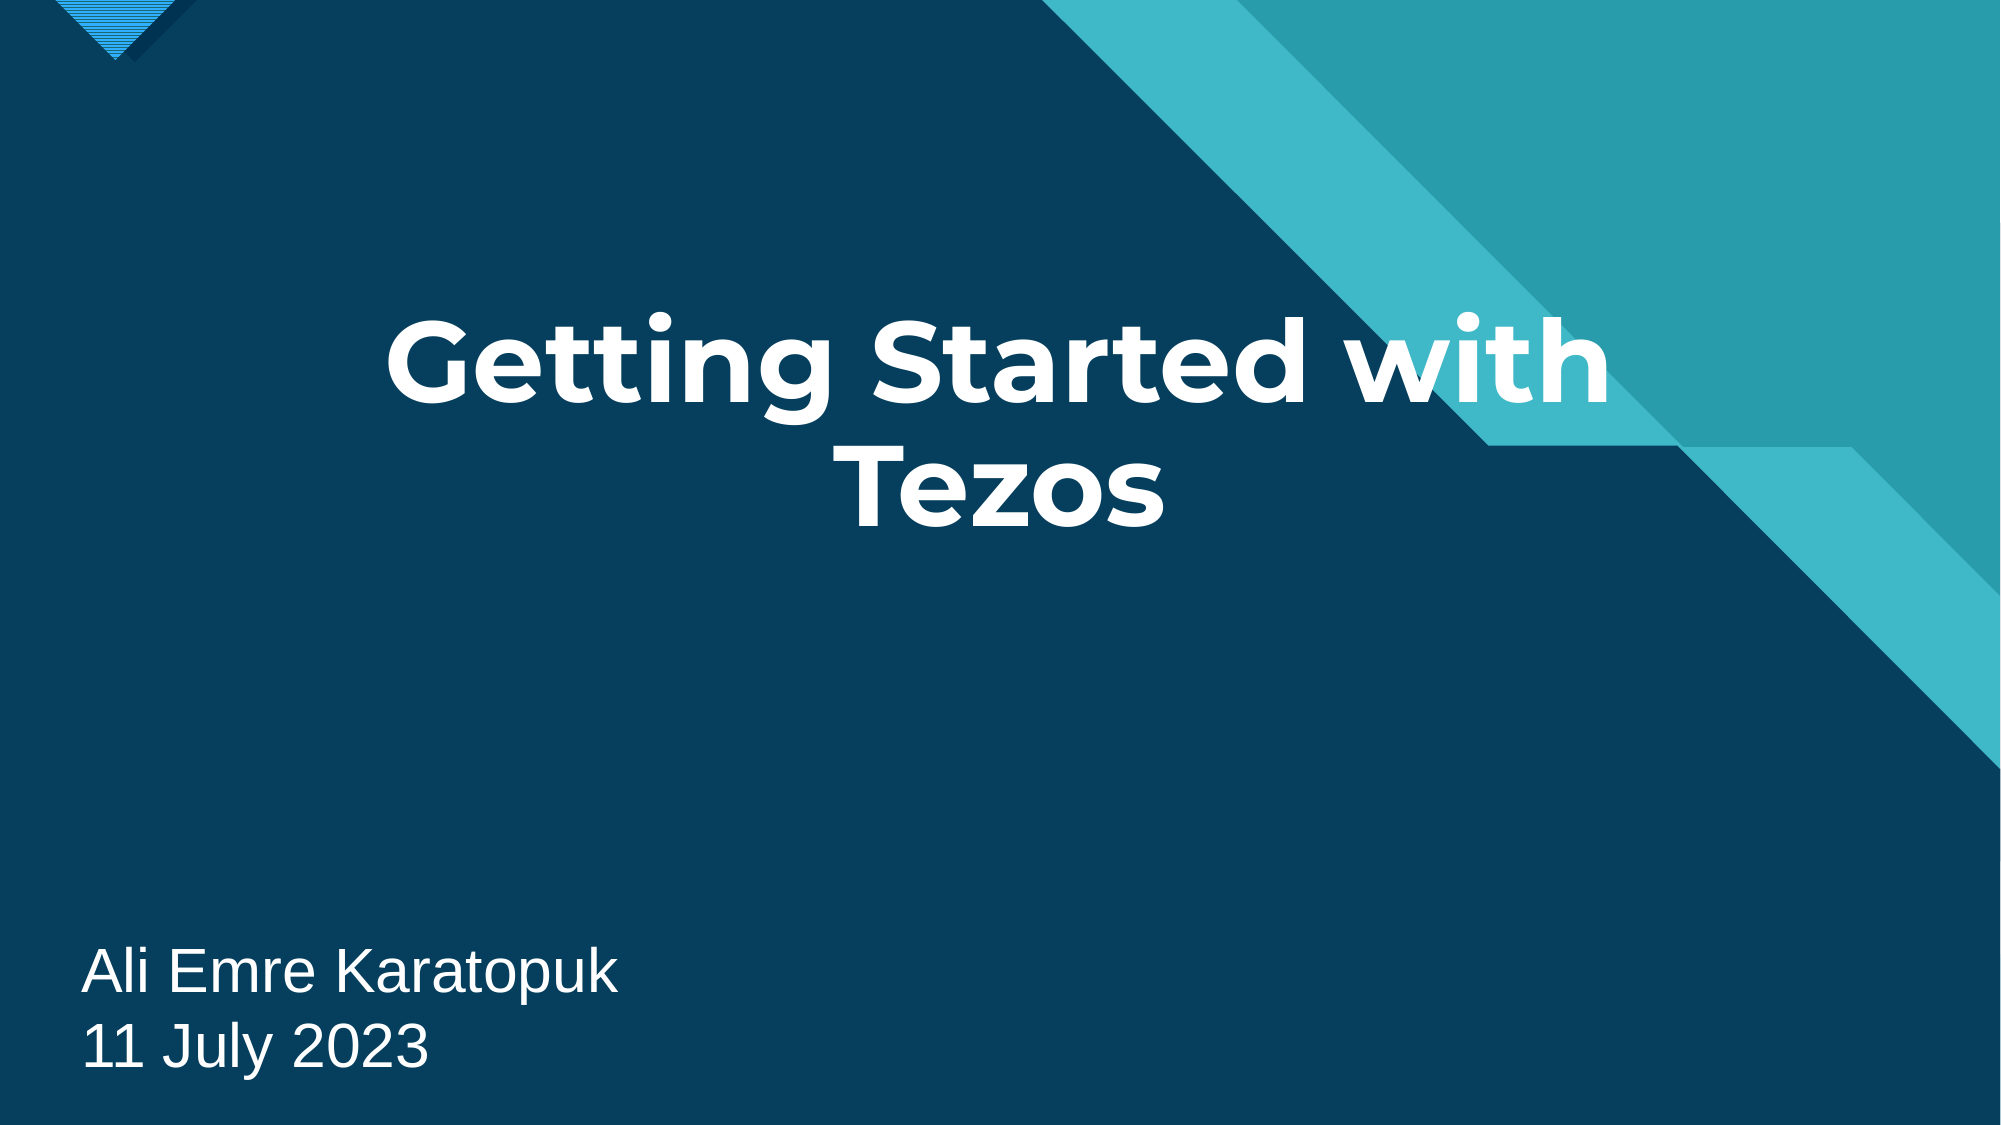

# Getting Started with Tezos
Ali Emre Karatopuk
11 July 2023